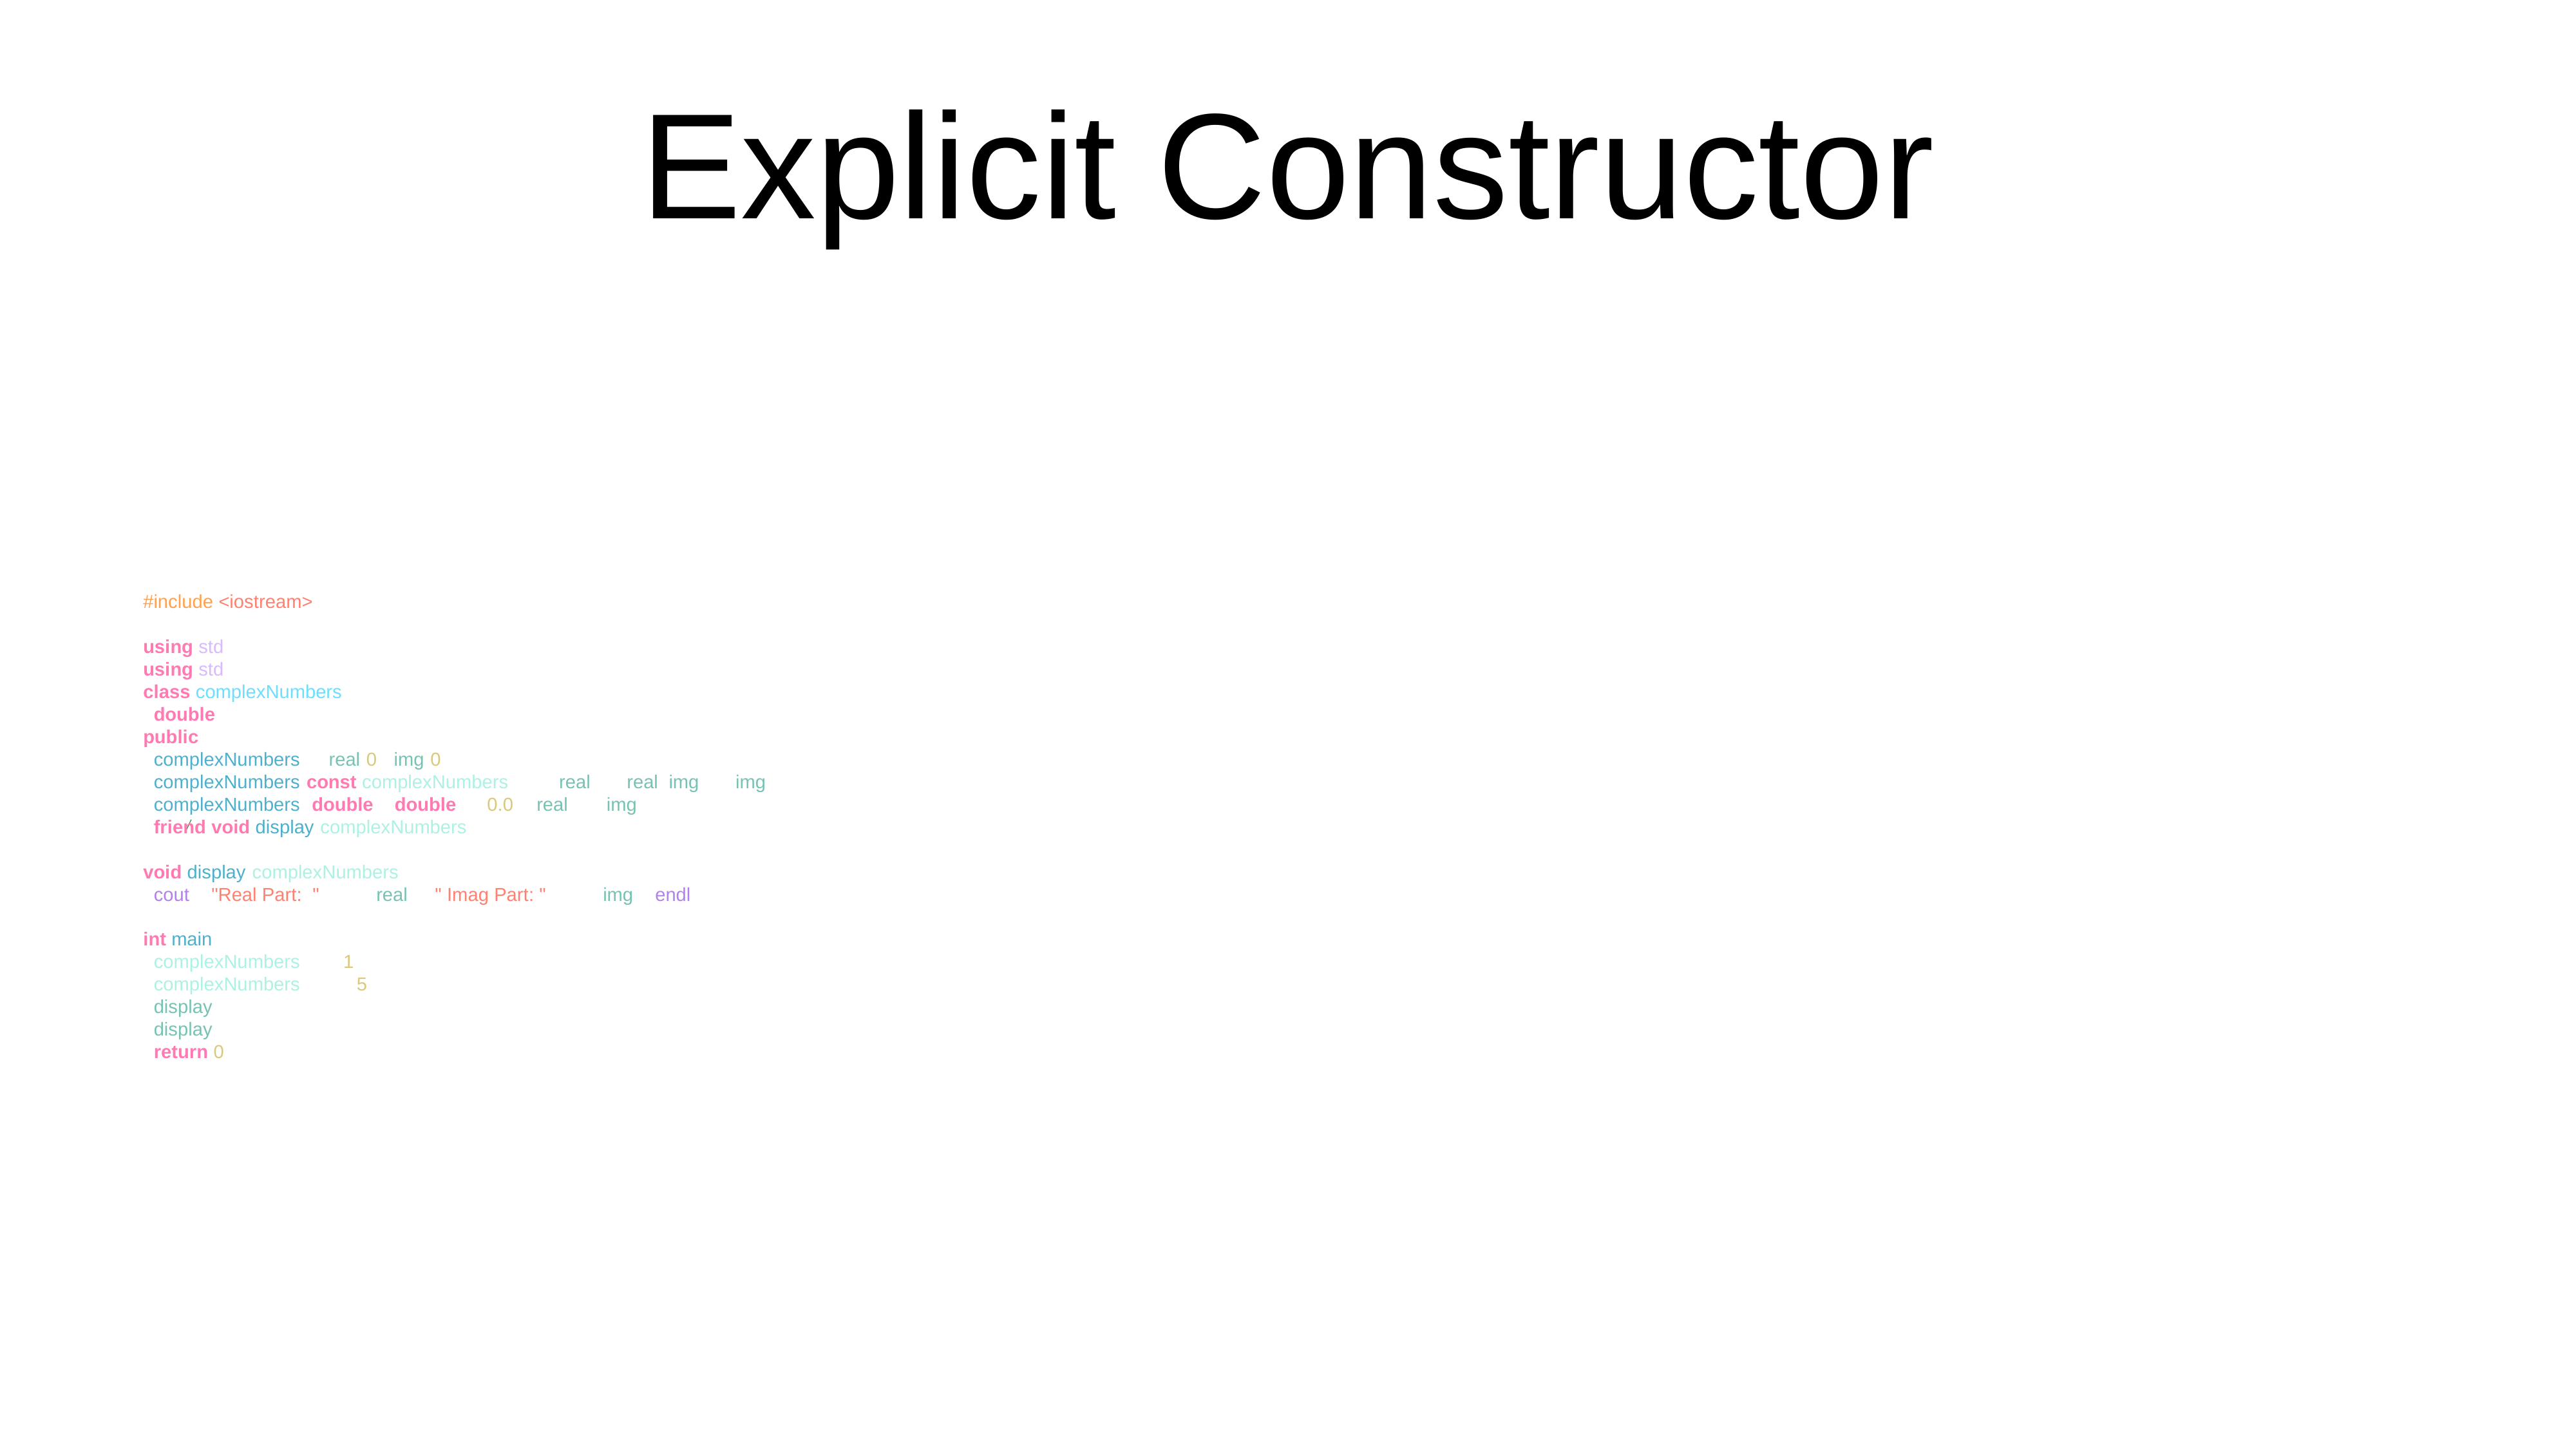

# Explicit Constructor
/
#include <iostream>

using std::cout;
using std::endl;
class complexNumbers {
  double real, img;
public:
  complexNumbers() : real(0), img(0) { }
  complexNumbers(const complexNumbers& c) { real = c.real; img = c.img; }
  complexNumbers( double r, double i = 0.0) { real = r; img = i; }
  friend void display(complexNumbers cx);
};
void display(complexNumbers cx){
  cout<<"Real Part:  " << cx.real<< " Imag Part: " << cx.img<<endl;
}
int main() {
  complexNumbers one(1);
  complexNumbers five = 5;
  display(one);
  display(five);
  return 0;
}